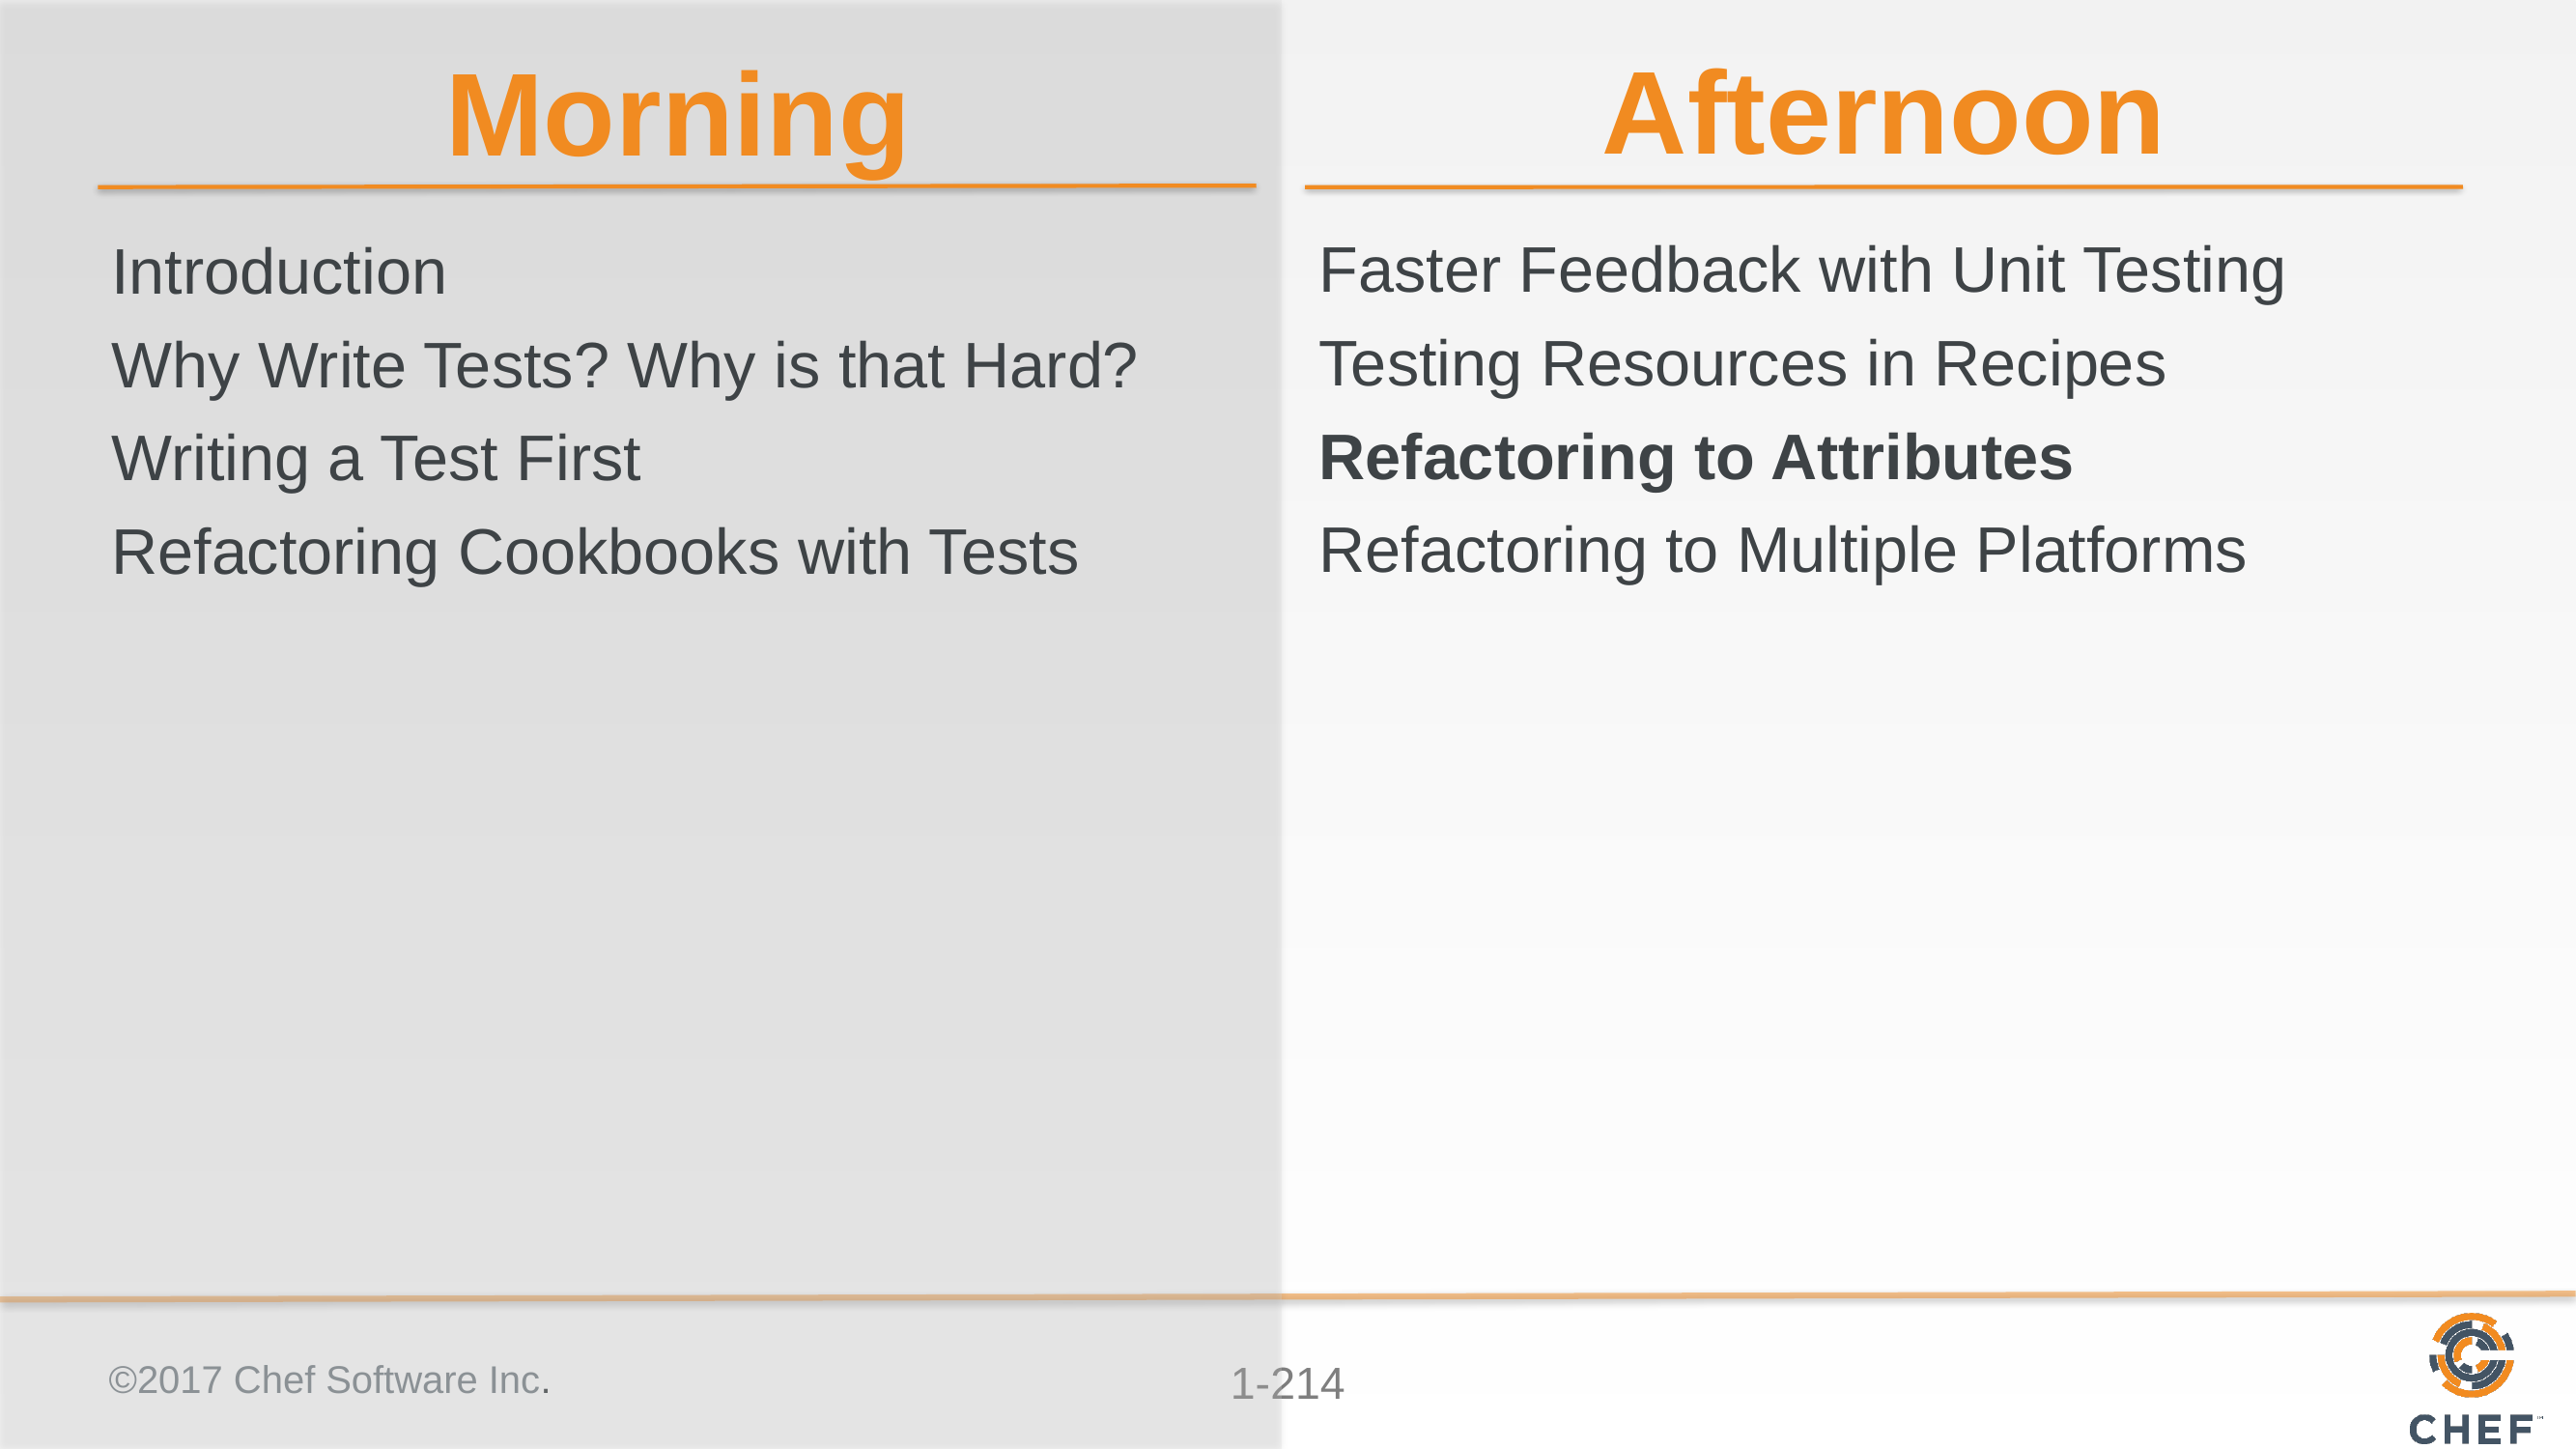

Afternoon
Morning
Faster Feedback with Unit Testing
Testing Resources in Recipes
Refactoring to Attributes
Refactoring to Multiple Platforms
Introduction
Why Write Tests? Why is that Hard?
Writing a Test First
Refactoring Cookbooks with Tests